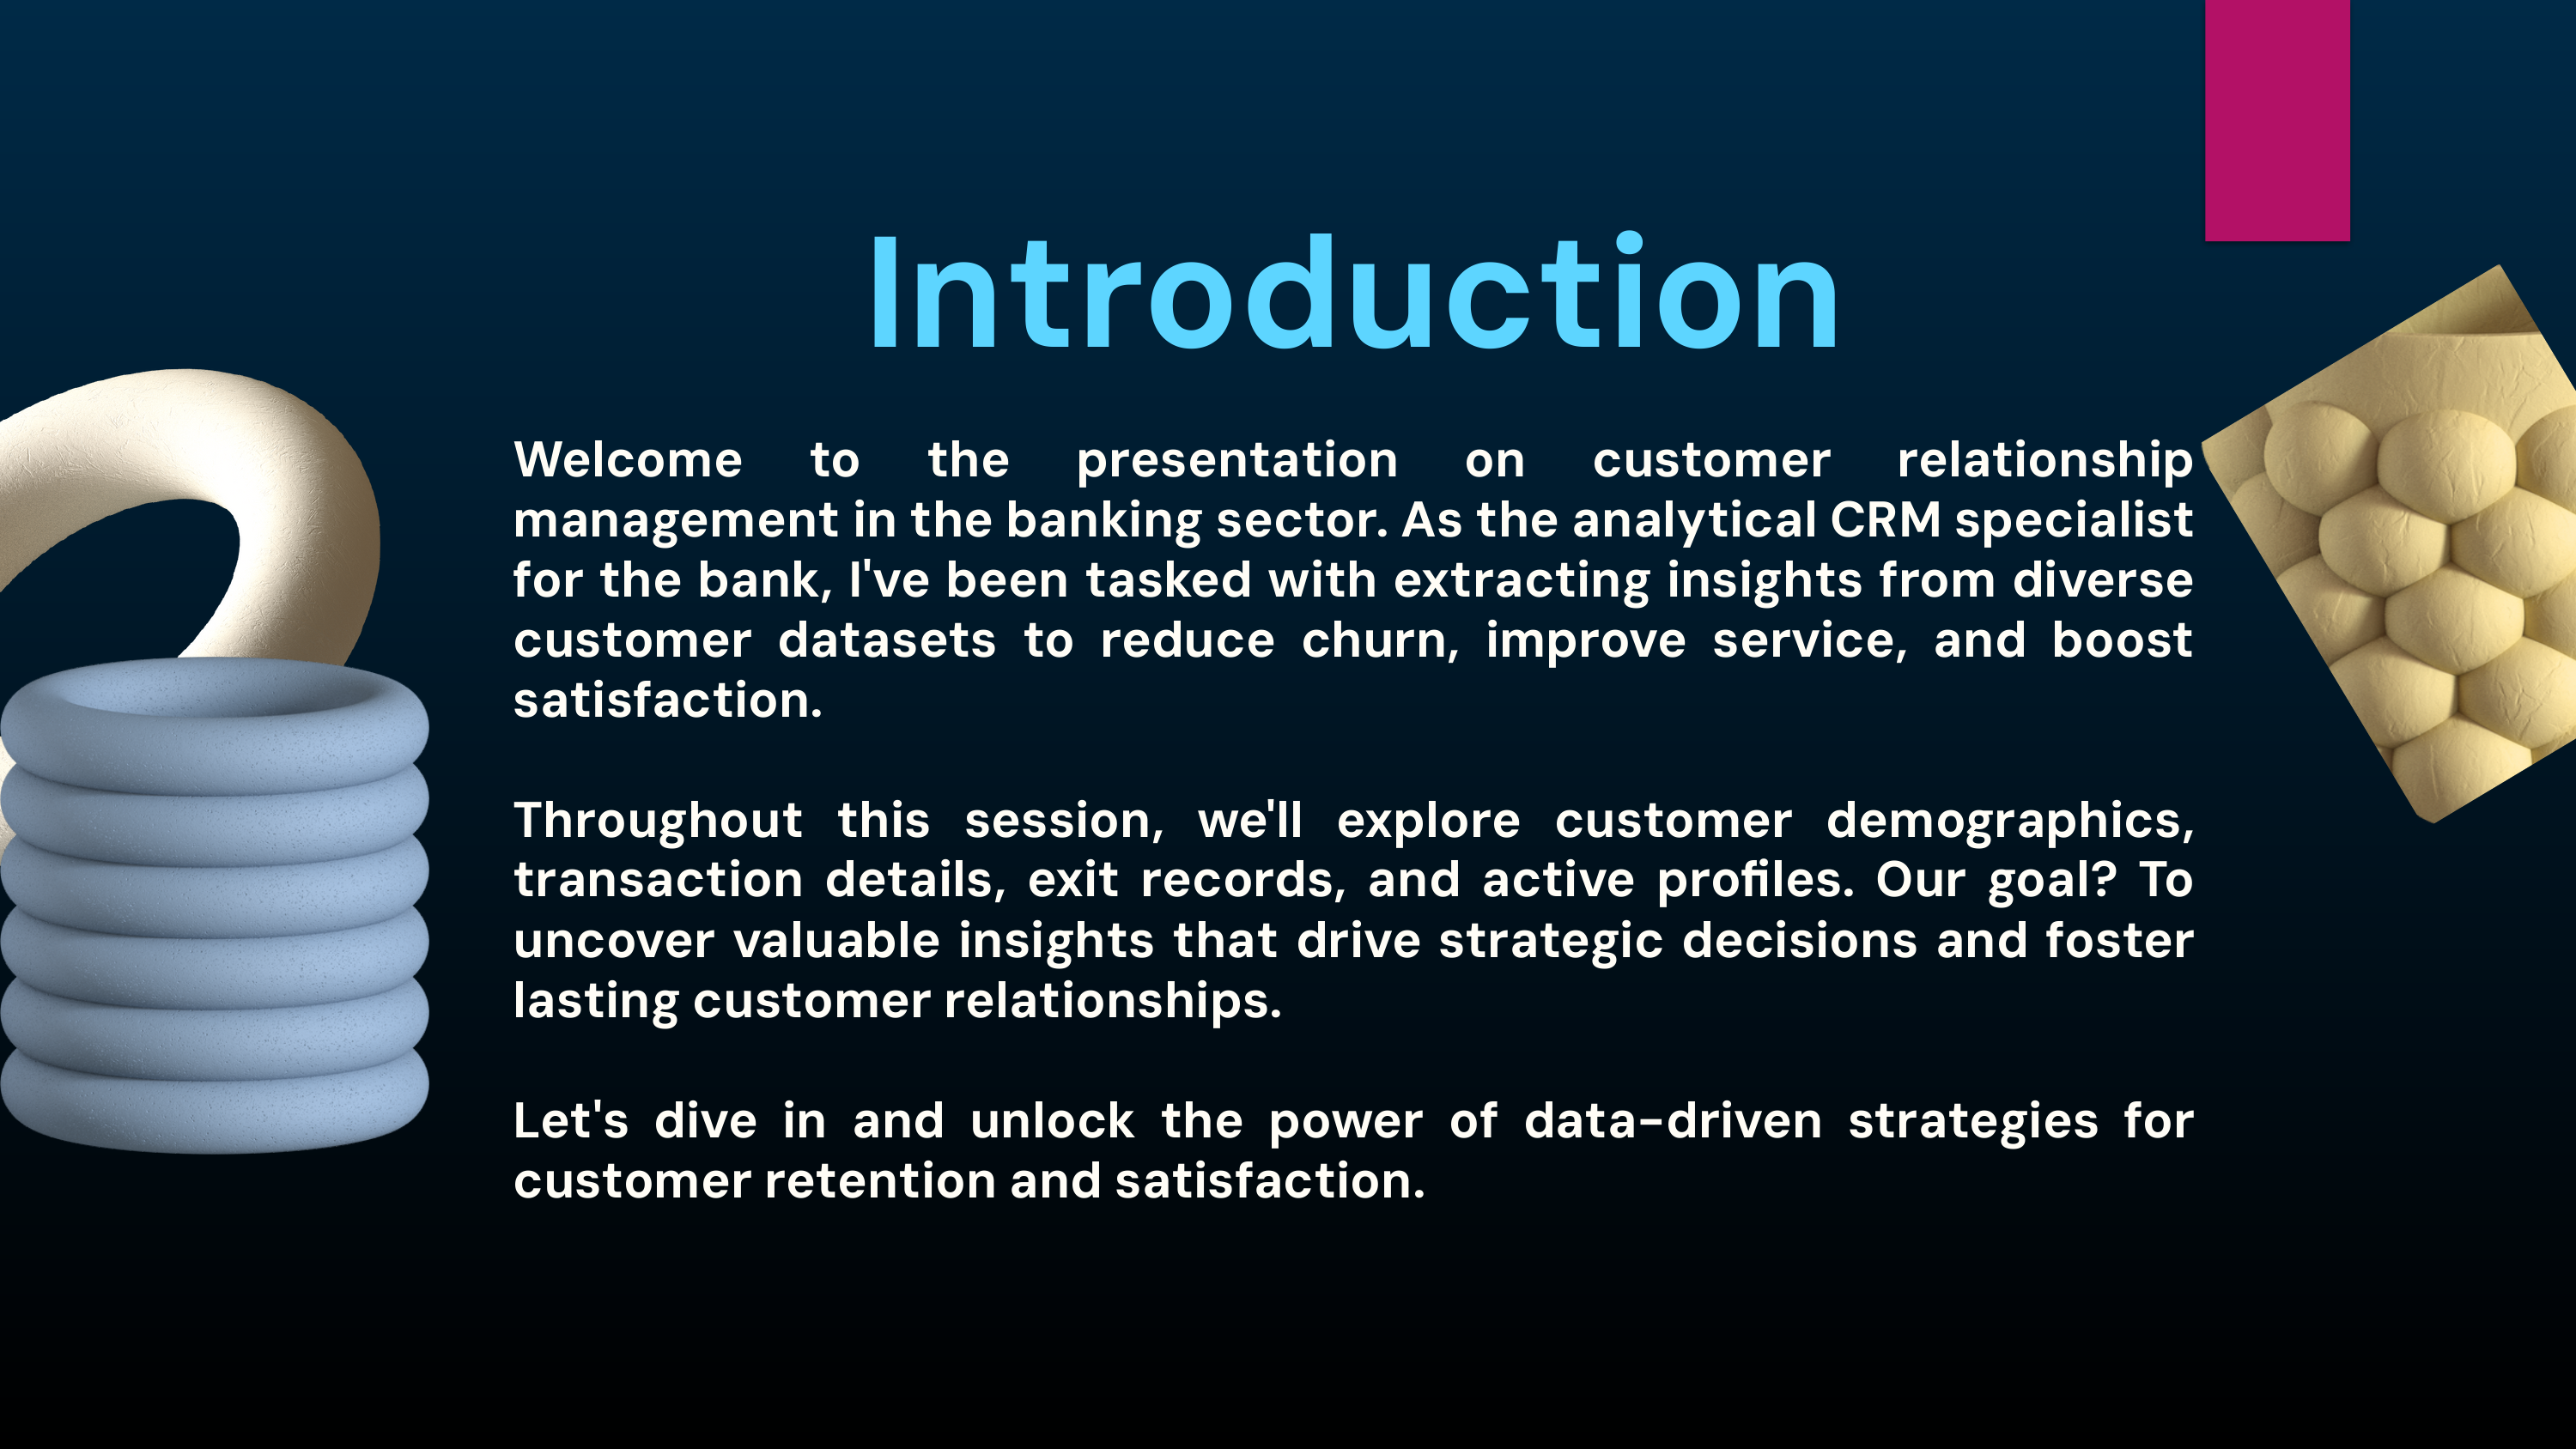

Introduction

Welcome to the presentation on customer relationship management in the banking sector. As the analytical CRM specialist for the bank, I've been tasked with extracting insights from diverse customer datasets to reduce churn, improve service, and boost satisfaction.

Throughout this session, we'll explore customer demographics, transaction details, exit records, and active profiles. Our goal? To uncover valuable insights that drive strategic decisions and foster lasting customer relationships.

Let's dive in and unlock the power of data-driven strategies for customer retention and satisfaction.